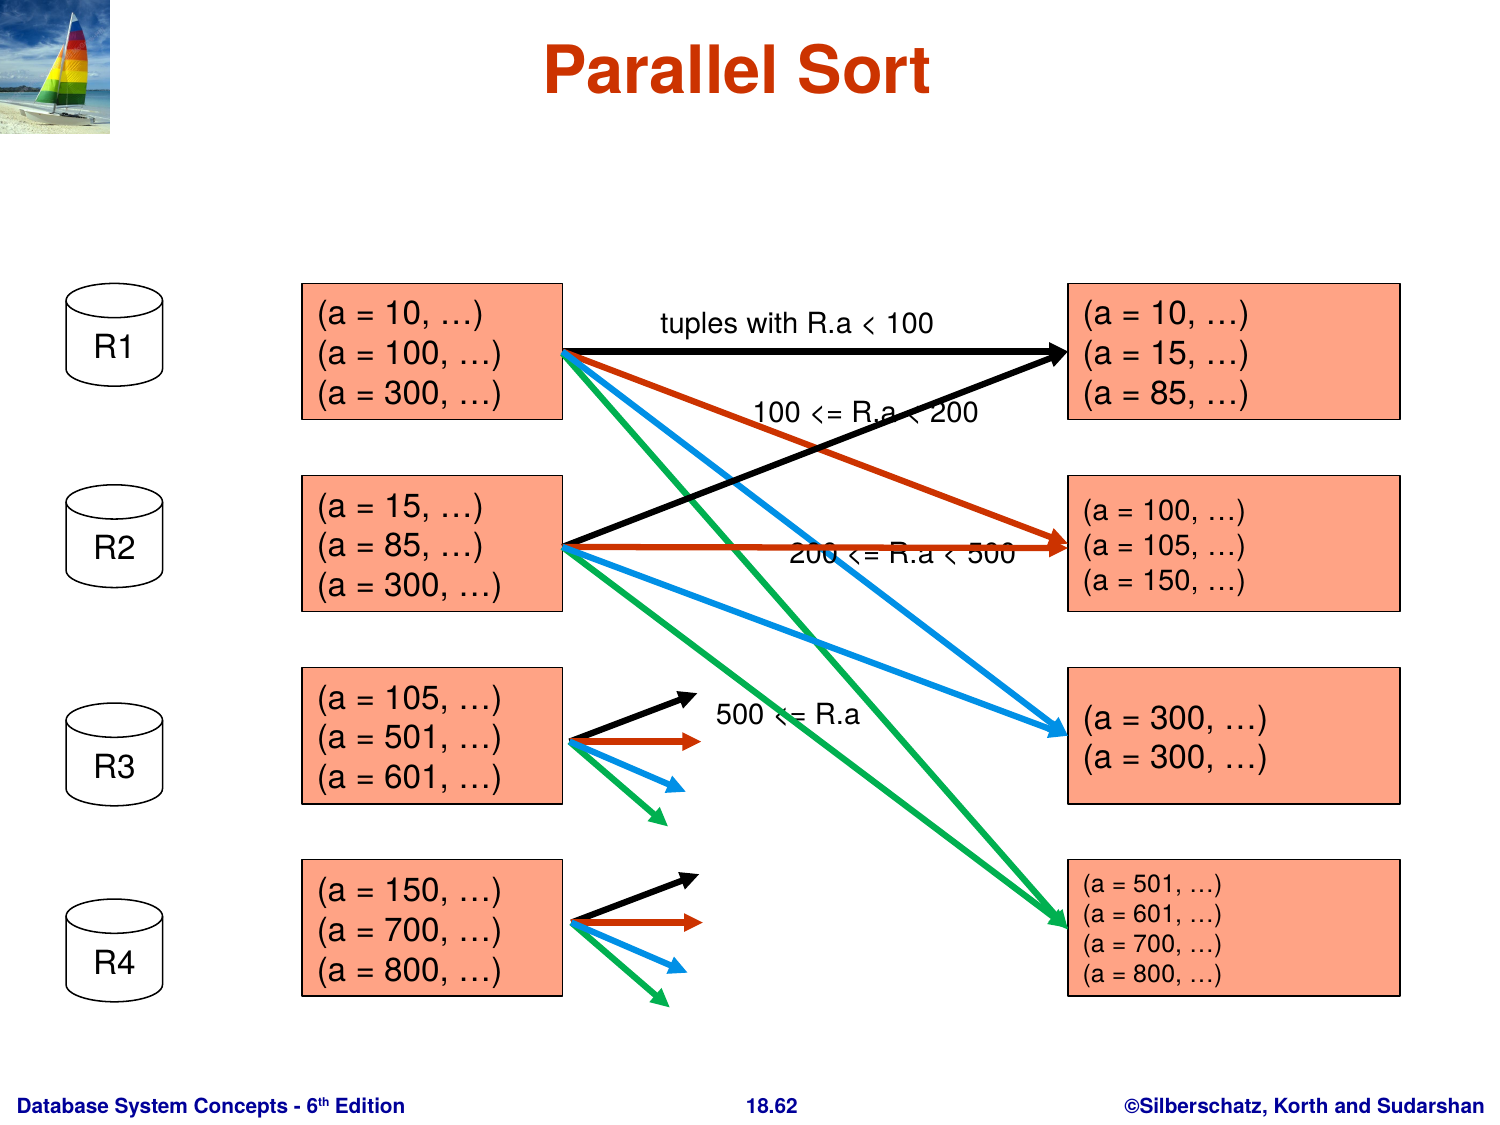

# Parallel Sort
R1
(a = 10, …)
(a = 100, …)
(a = 300, …)
(a = 10, …)
(a = 15, …)
(a = 85, …)
tuples with R.a < 100
100 <= R.a < 200
(a = 15, …)
(a = 85, …)
(a = 300, …)
(a = 100, …)
(a = 105, …)
(a = 150, …)
R2
200 <= R.a < 500
(a = 105, …)
(a = 501, …)
(a = 601, …)
(a = 300, …)
(a = 300, …)
500 <= R.a
R3
(a = 150, …)
(a = 700, …)
(a = 800, …)
(a = 501, …)
(a = 601, …)
(a = 700, …)
(a = 800, …)
R4